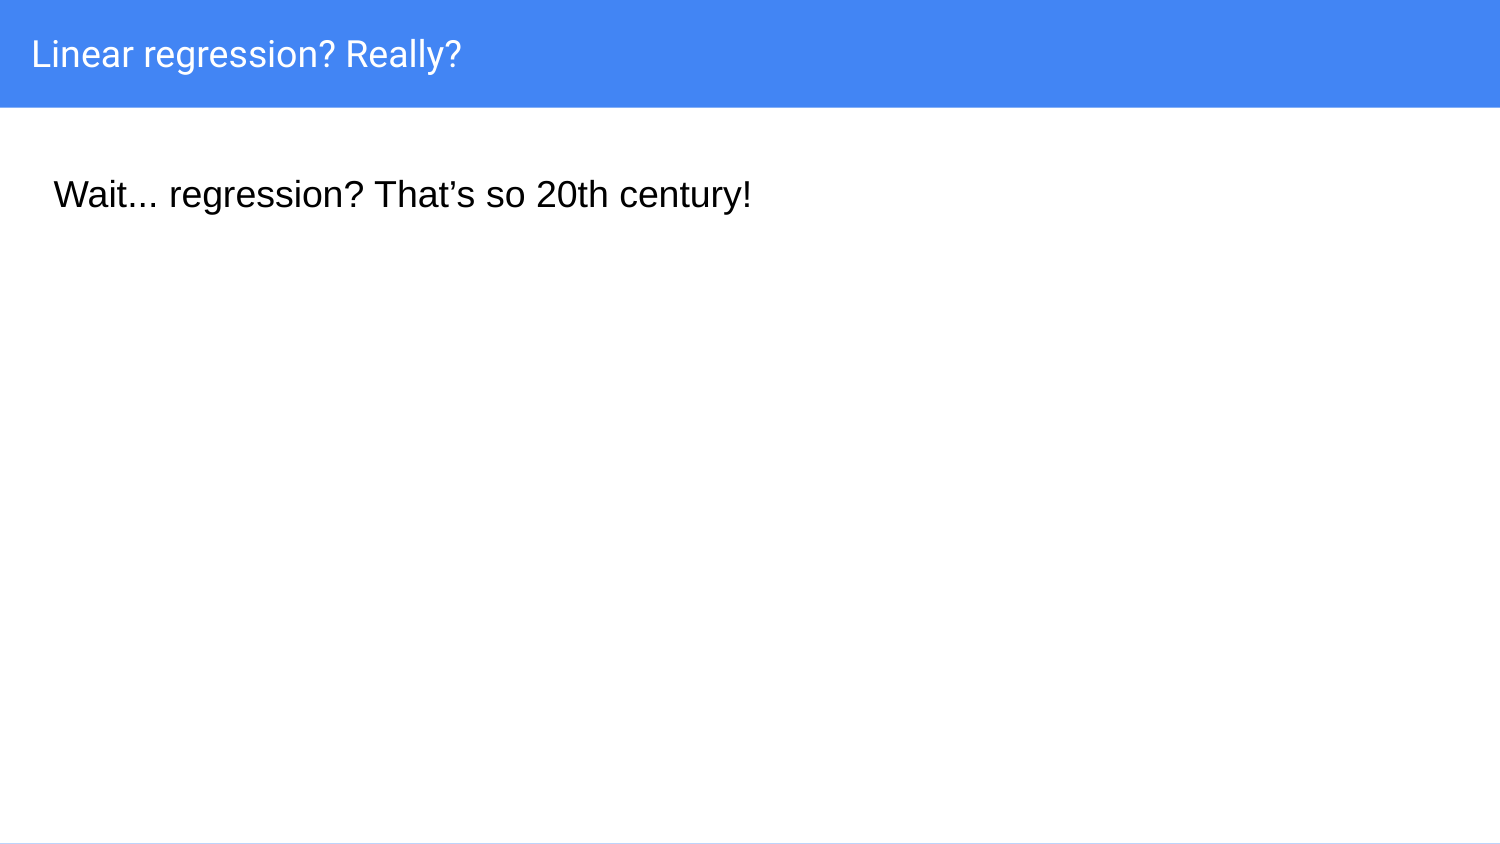

# Linear regression? Really?
Wait... regression? That’s so 20th century!